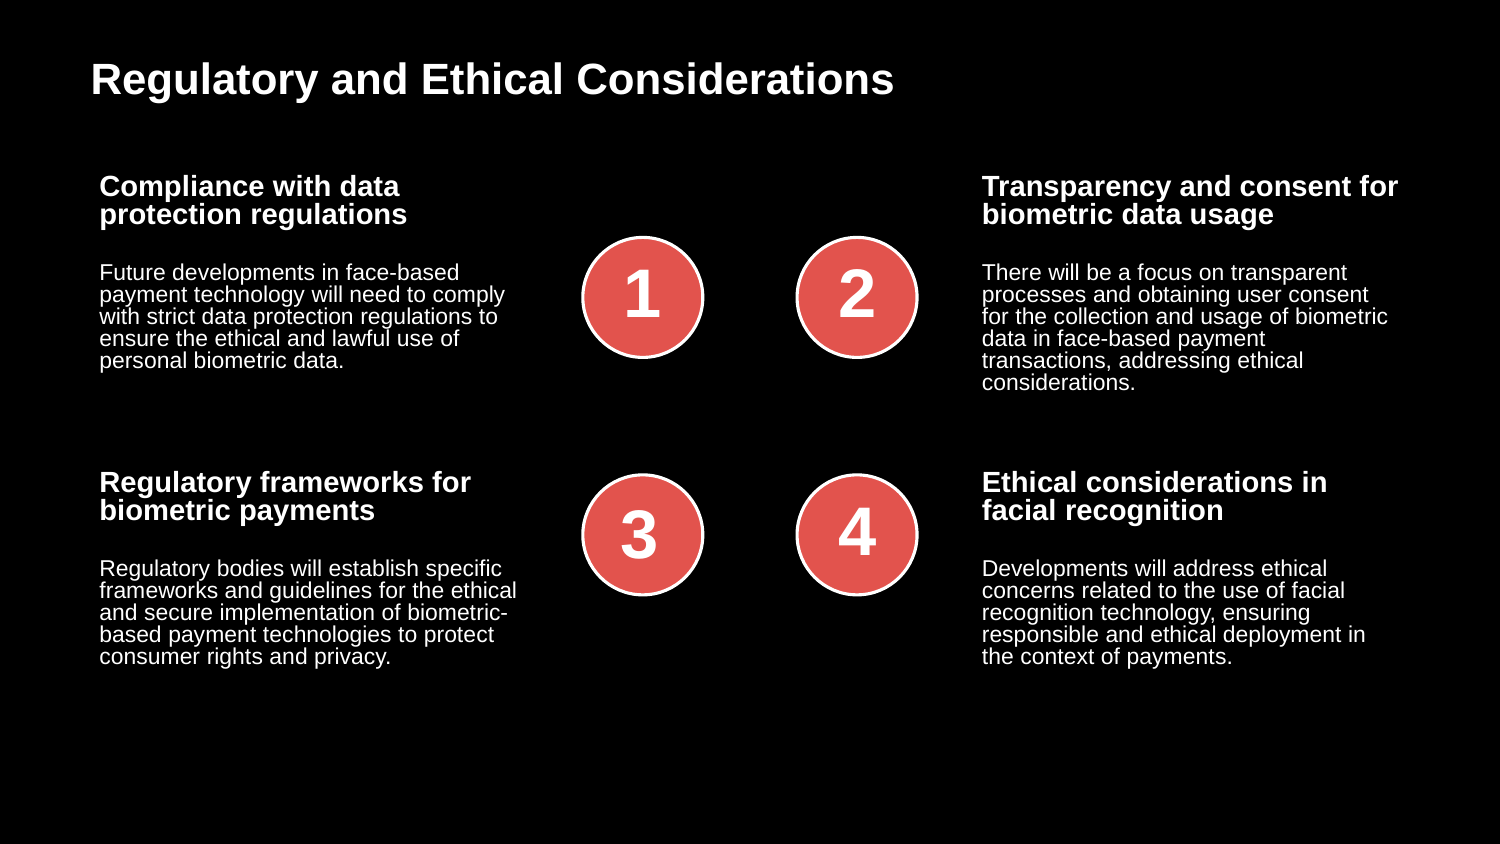

Regulatory and Ethical Considerations
Compliance with data protection regulations
Transparency and consent for biometric data usage

Future developments in face-based payment technology will need to comply with strict data protection regulations to ensure the ethical and lawful use of personal biometric data.
There will be a focus on transparent processes and obtaining user consent for the collection and usage of biometric data in face-based payment transactions, addressing ethical considerations.
1
2
Regulatory frameworks for biometric payments
Ethical considerations in facial recognition

4
3
Regulatory bodies will establish specific frameworks and guidelines for the ethical and secure implementation of biometric-based payment technologies to protect consumer rights and privacy.
Developments will address ethical concerns related to the use of facial recognition technology, ensuring responsible and ethical deployment in the context of payments.